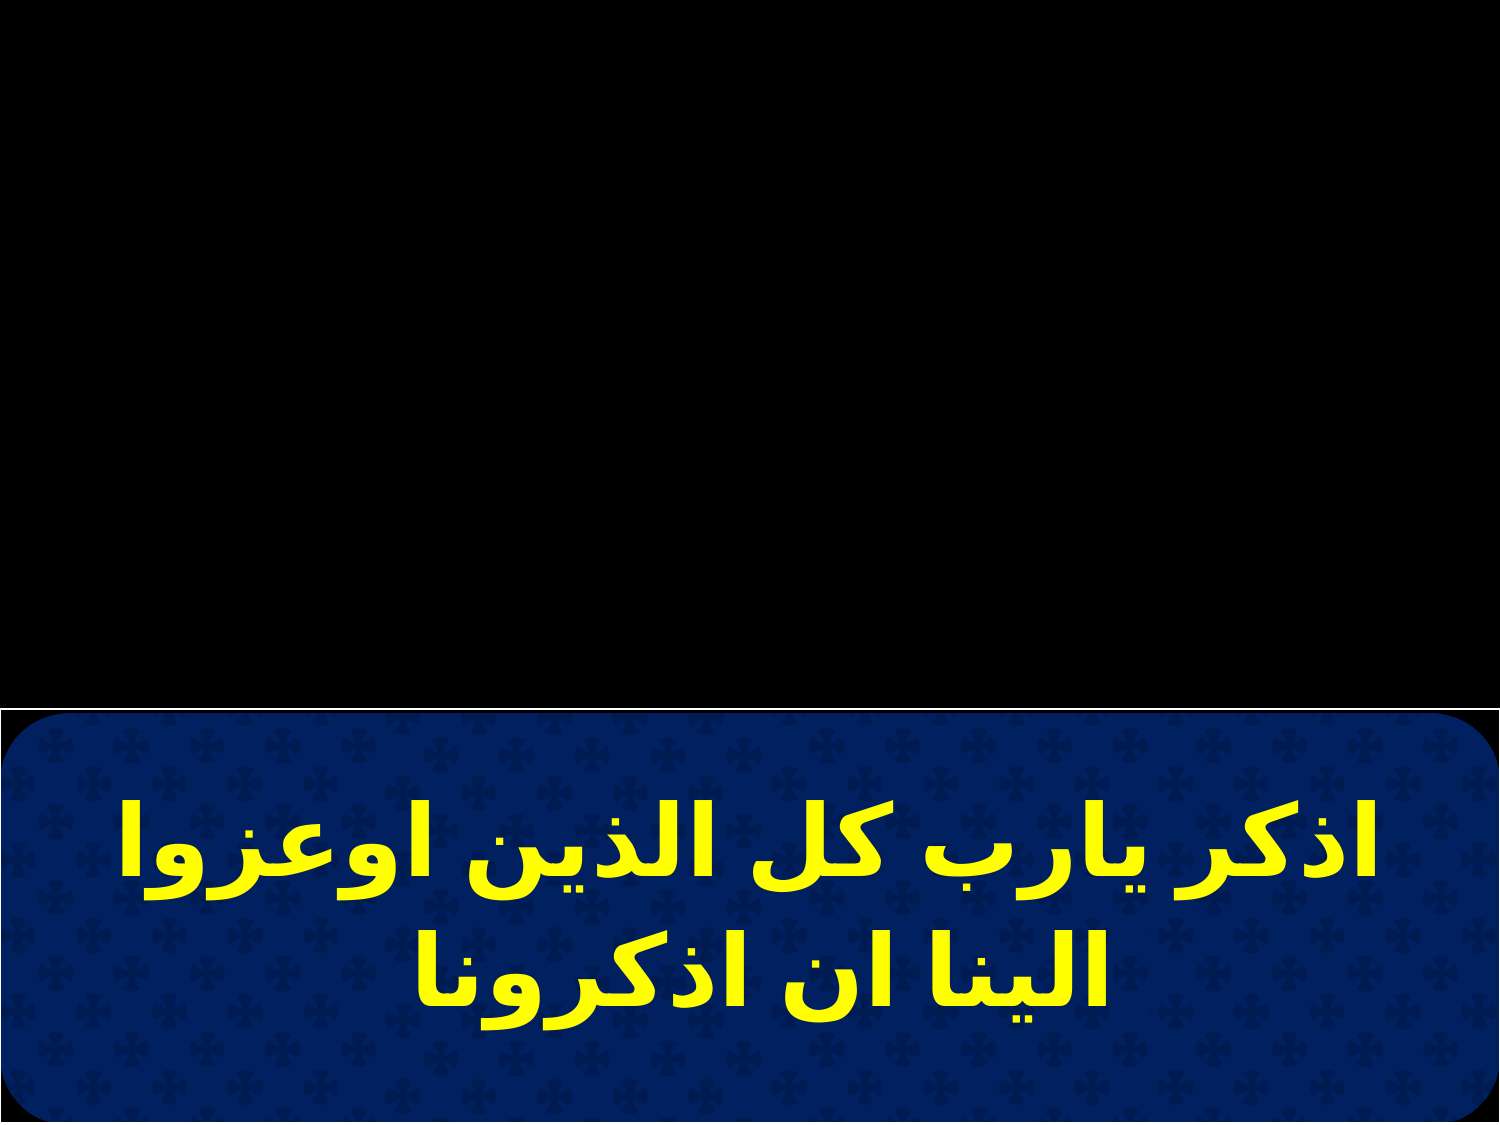

| اذكر يارب كل الذين اوعزوا الينا ان اذكرونا |
| --- |